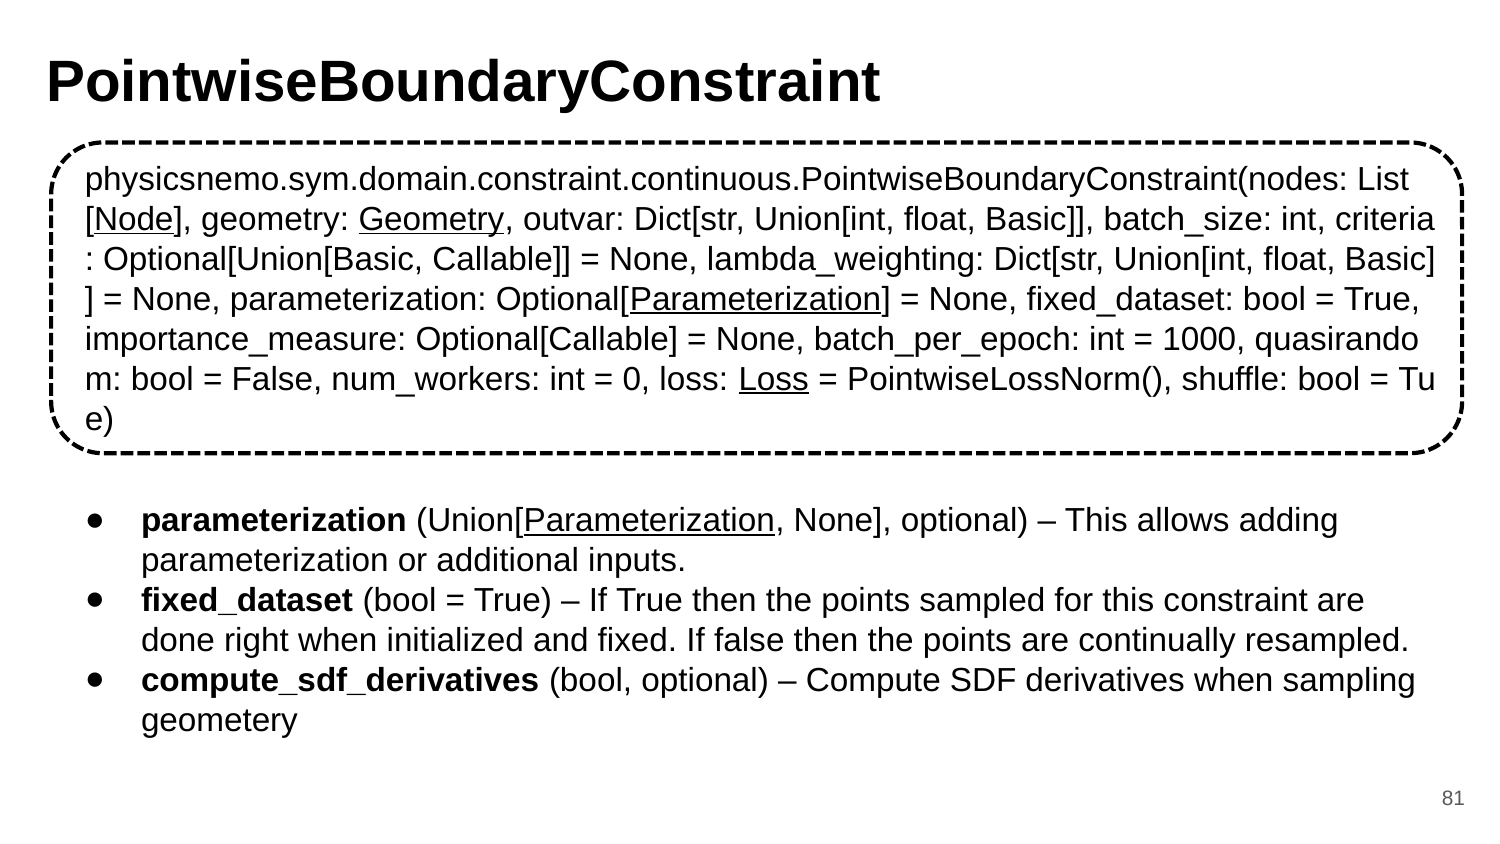

# PointwiseBoundaryConstraint
physicsnemo.sym.domain.constraint.continuous.PointwiseBoundaryConstraint(nodes: List
[Node], geometry: Geometry, outvar: Dict[str, Union[int, float, Basic]], batch_size: int, criteria
: Optional[Union[Basic, Callable]] = None, lambda_weighting: Dict[str, Union[int, float, Basic]
] = None, parameterization: Optional[Parameterization] = None, fixed_dataset: bool = True,
importance_measure: Optional[Callable] = None, batch_per_epoch: int = 1000, quasirando
m: bool = False, num_workers: int = 0, loss: Loss = PointwiseLossNorm(), shuffle: bool = Tu
e)

parameterization (Union[Parameterization, None], optional) – This allows adding parameterization or additional inputs.
fixed_dataset (bool = True) – If True then the points sampled for this constraint are done right when initialized and fixed. If false then the points are continually resampled.
compute_sdf_derivatives (bool, optional) – Compute SDF derivatives when sampling geometery

81